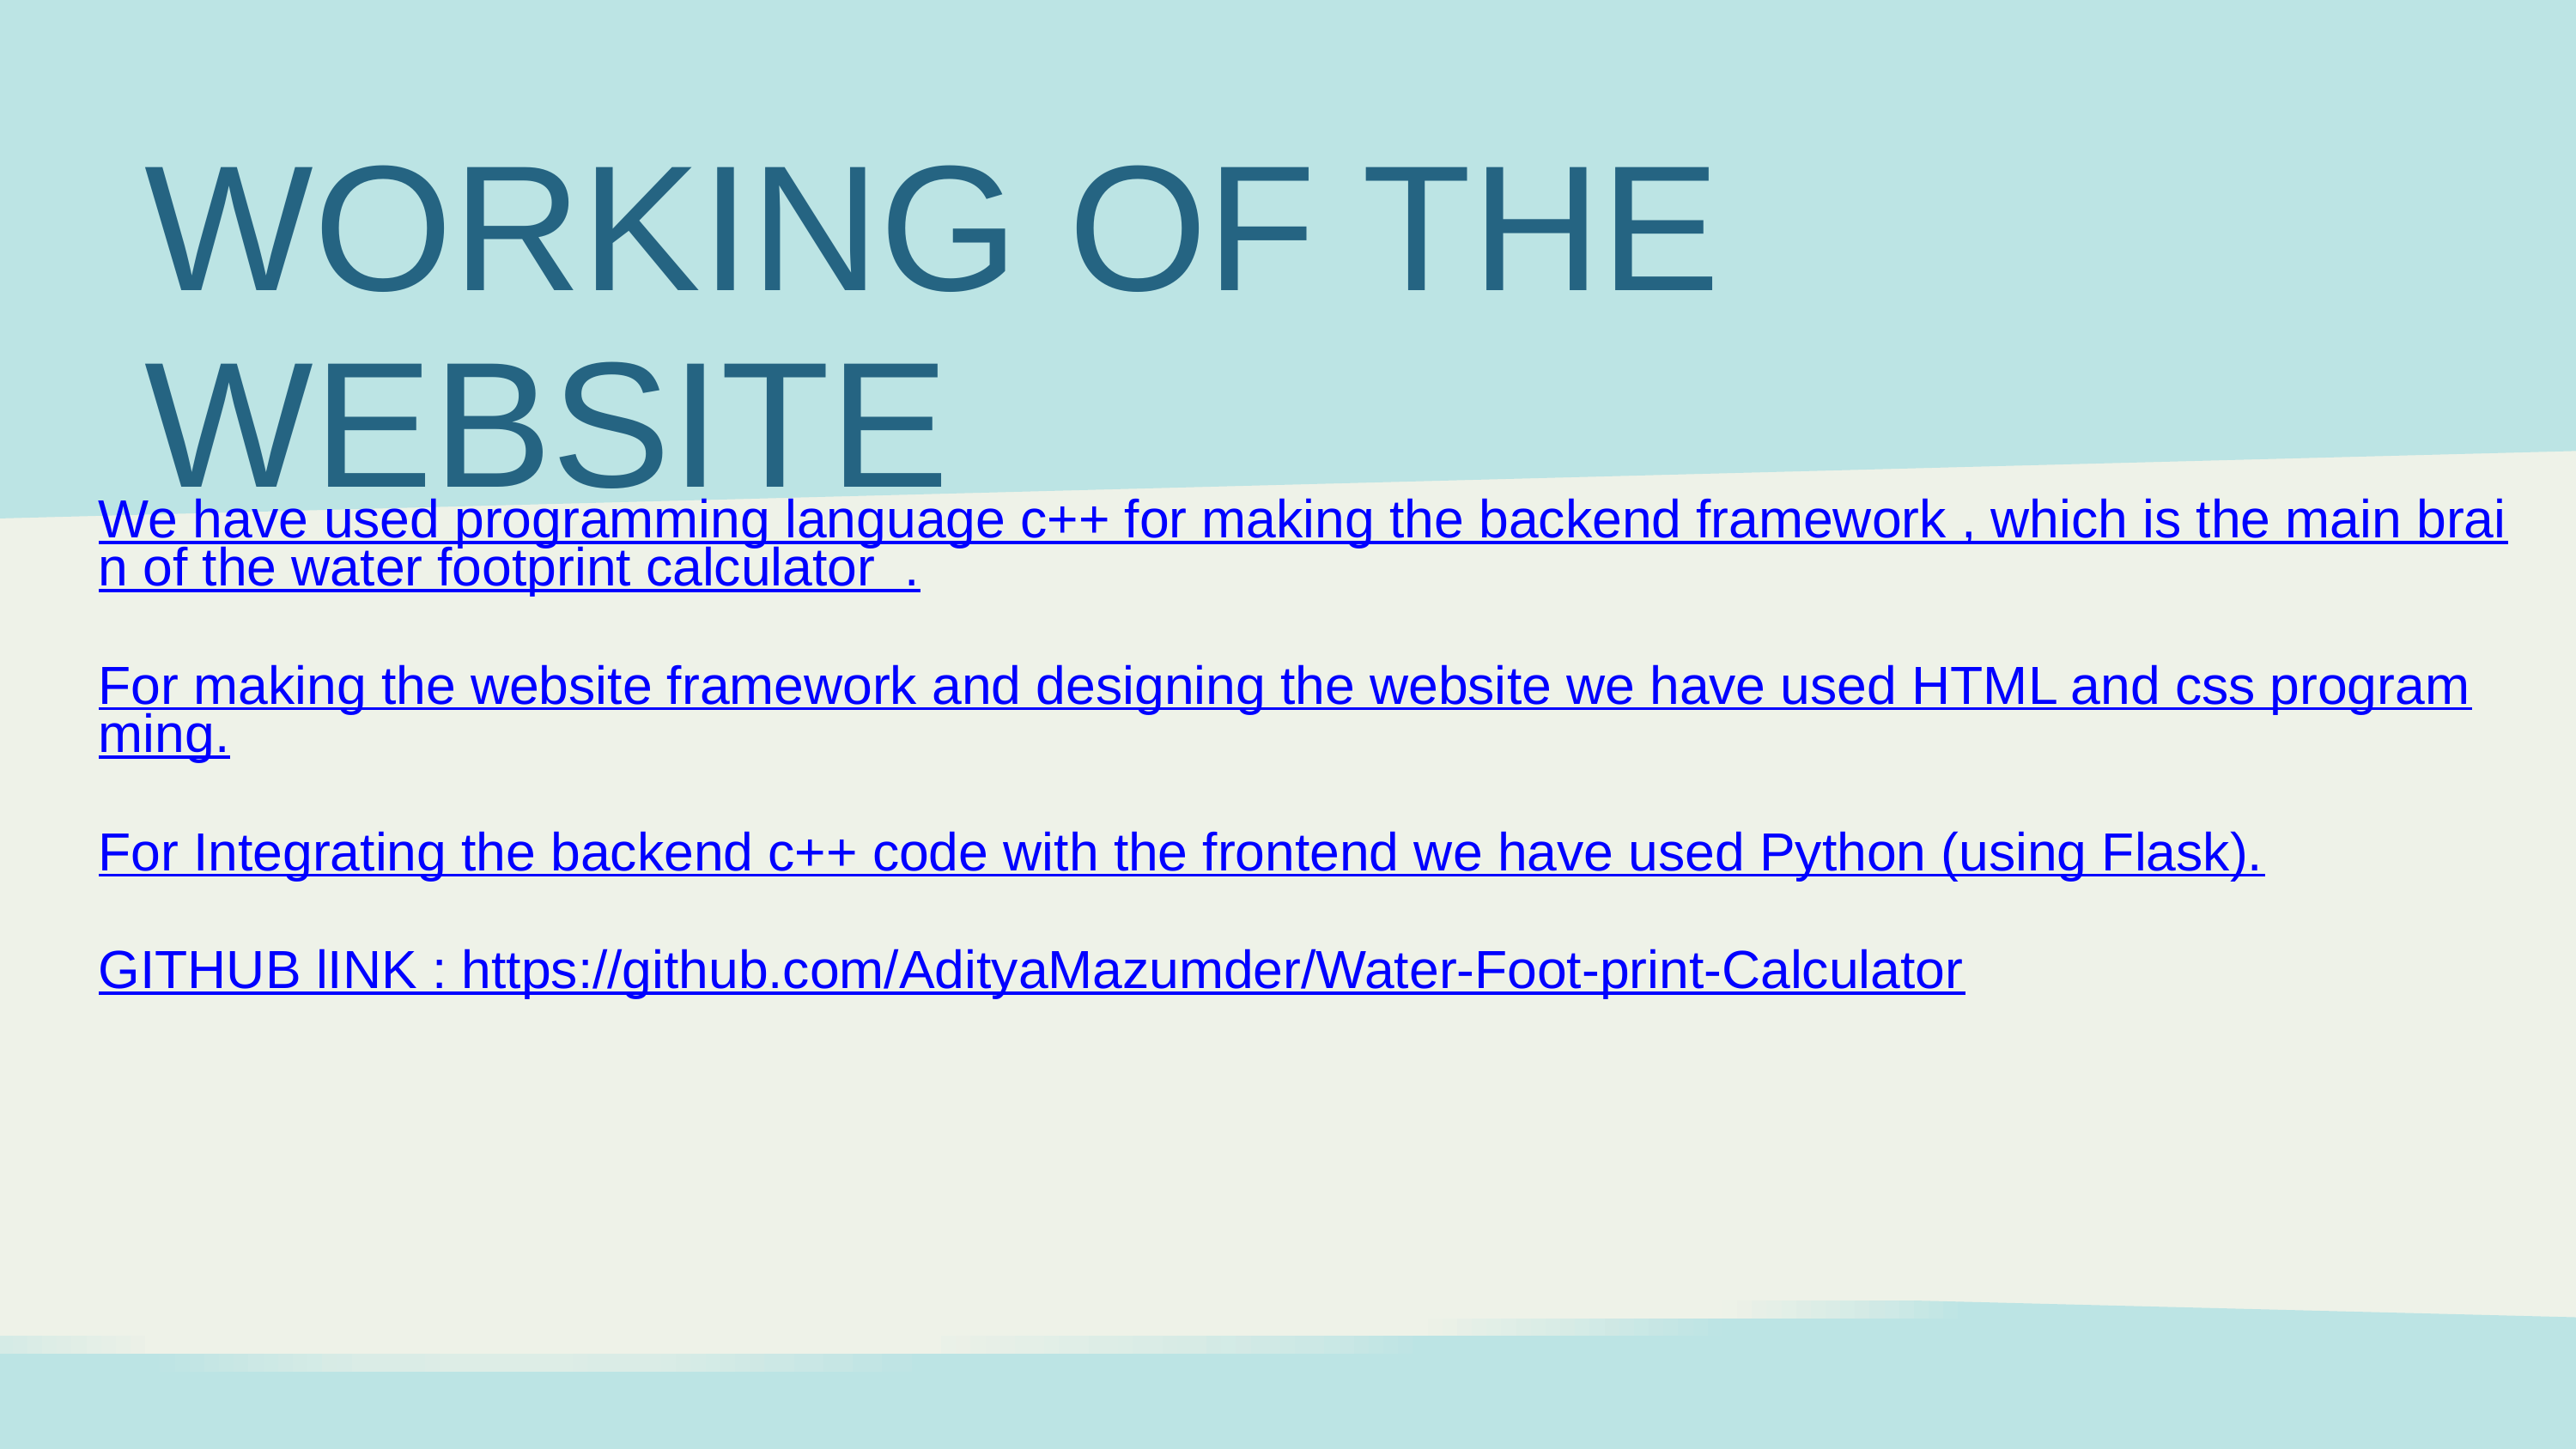

WORKING OF THE WEBSITE
We have used programming language c++ for making the backend framework , which is the main brain of the water footprint calculator  .

For making the website framework and designing the website we have used HTML and css programming.

For Integrating the backend c++ code with the frontend we have used Python (using Flask).

GITHUB lINK : https://github.com/AdityaMazumder/Water-Foot-print-Calculator